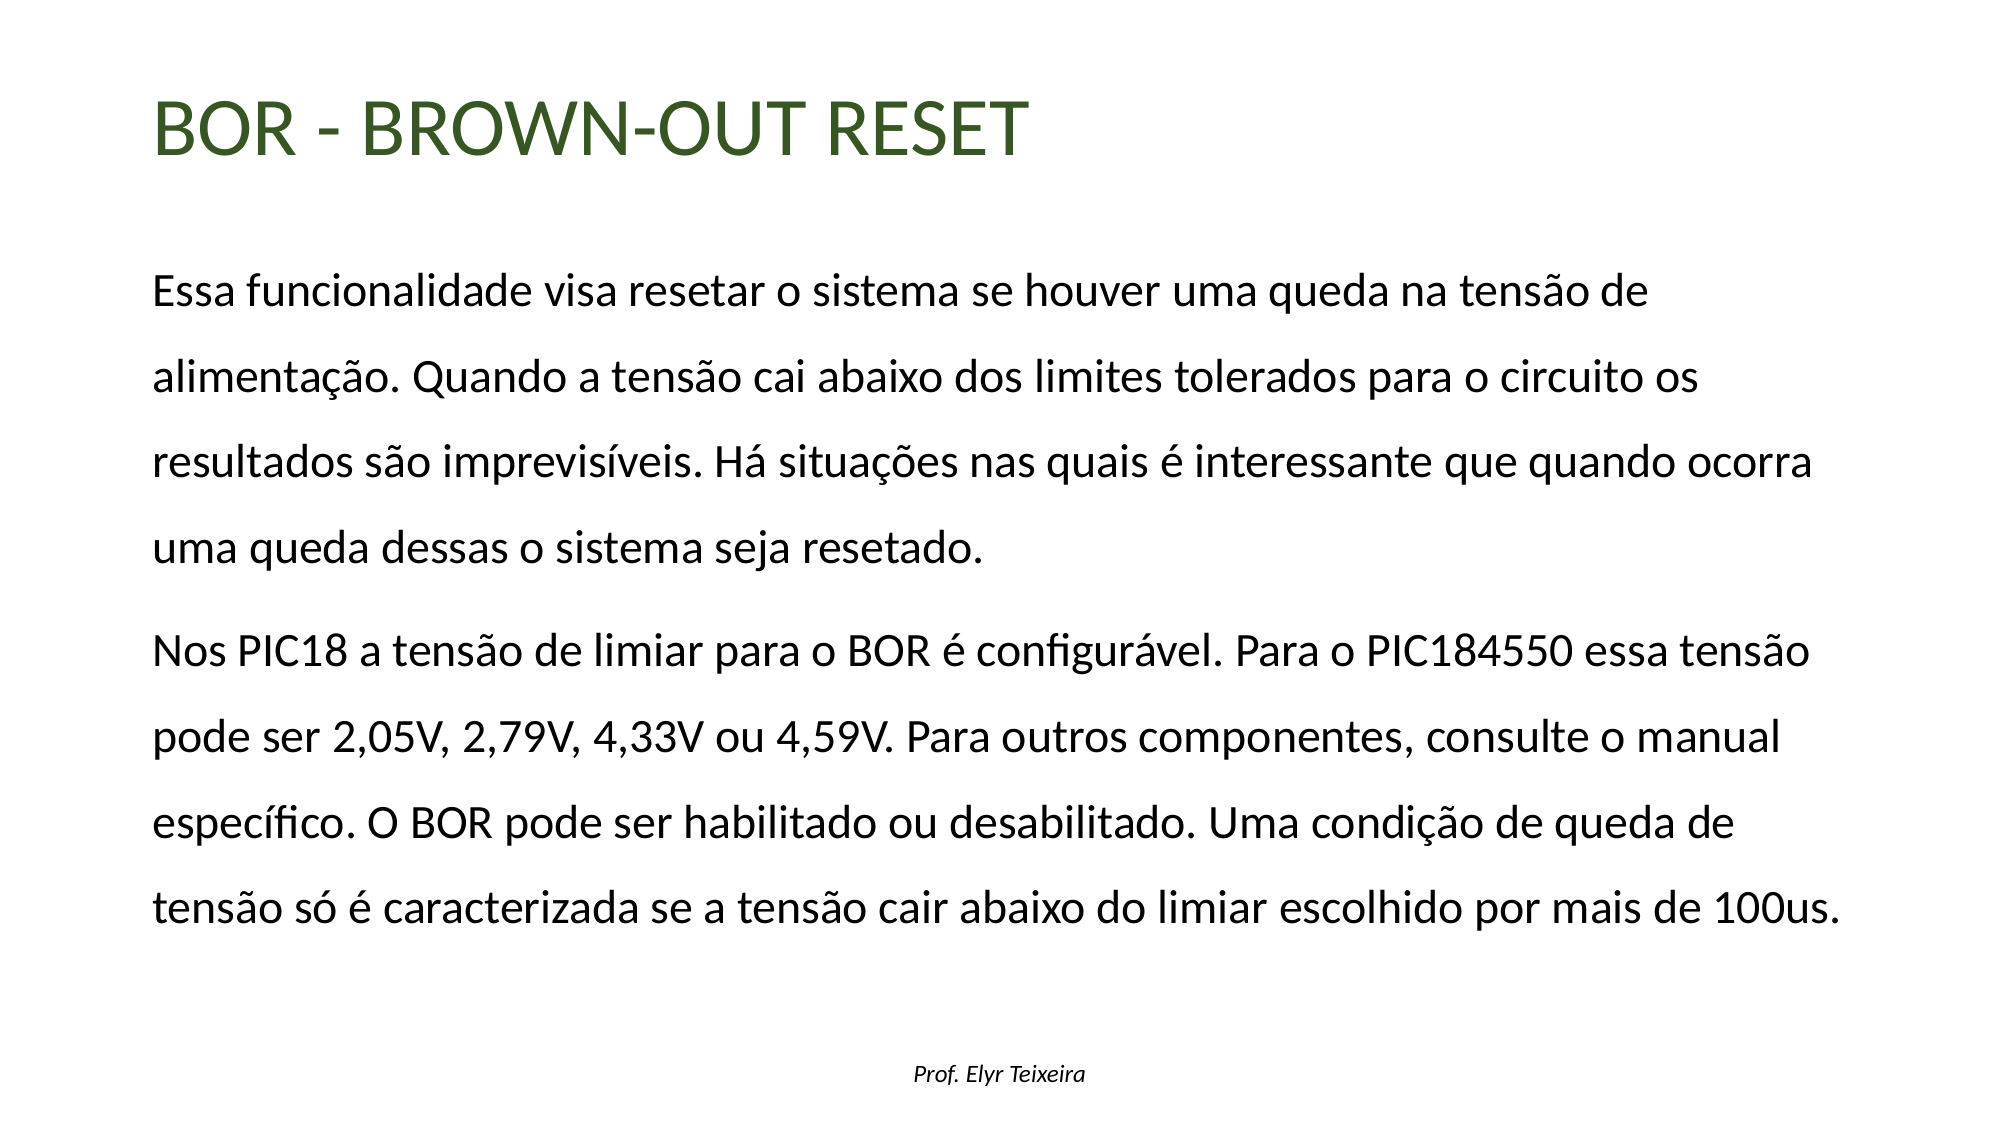

# BOR - Brown-out Reset
Essa funcionalidade visa resetar o sistema se houver uma queda na tensão de alimentação. Quando a tensão cai abaixo dos limites tolerados para o circuito os resultados são imprevisíveis. Há situações nas quais é interessante que quando ocorra uma queda dessas o sistema seja resetado.
Nos PIC18 a tensão de limiar para o BOR é configurável. Para o PIC184550 essa tensão pode ser 2,05V, 2,79V, 4,33V ou 4,59V. Para outros componentes, consulte o manual específico. O BOR pode ser habilitado ou desabilitado. Uma condição de queda de tensão só é caracterizada se a tensão cair abaixo do limiar escolhido por mais de 100us.